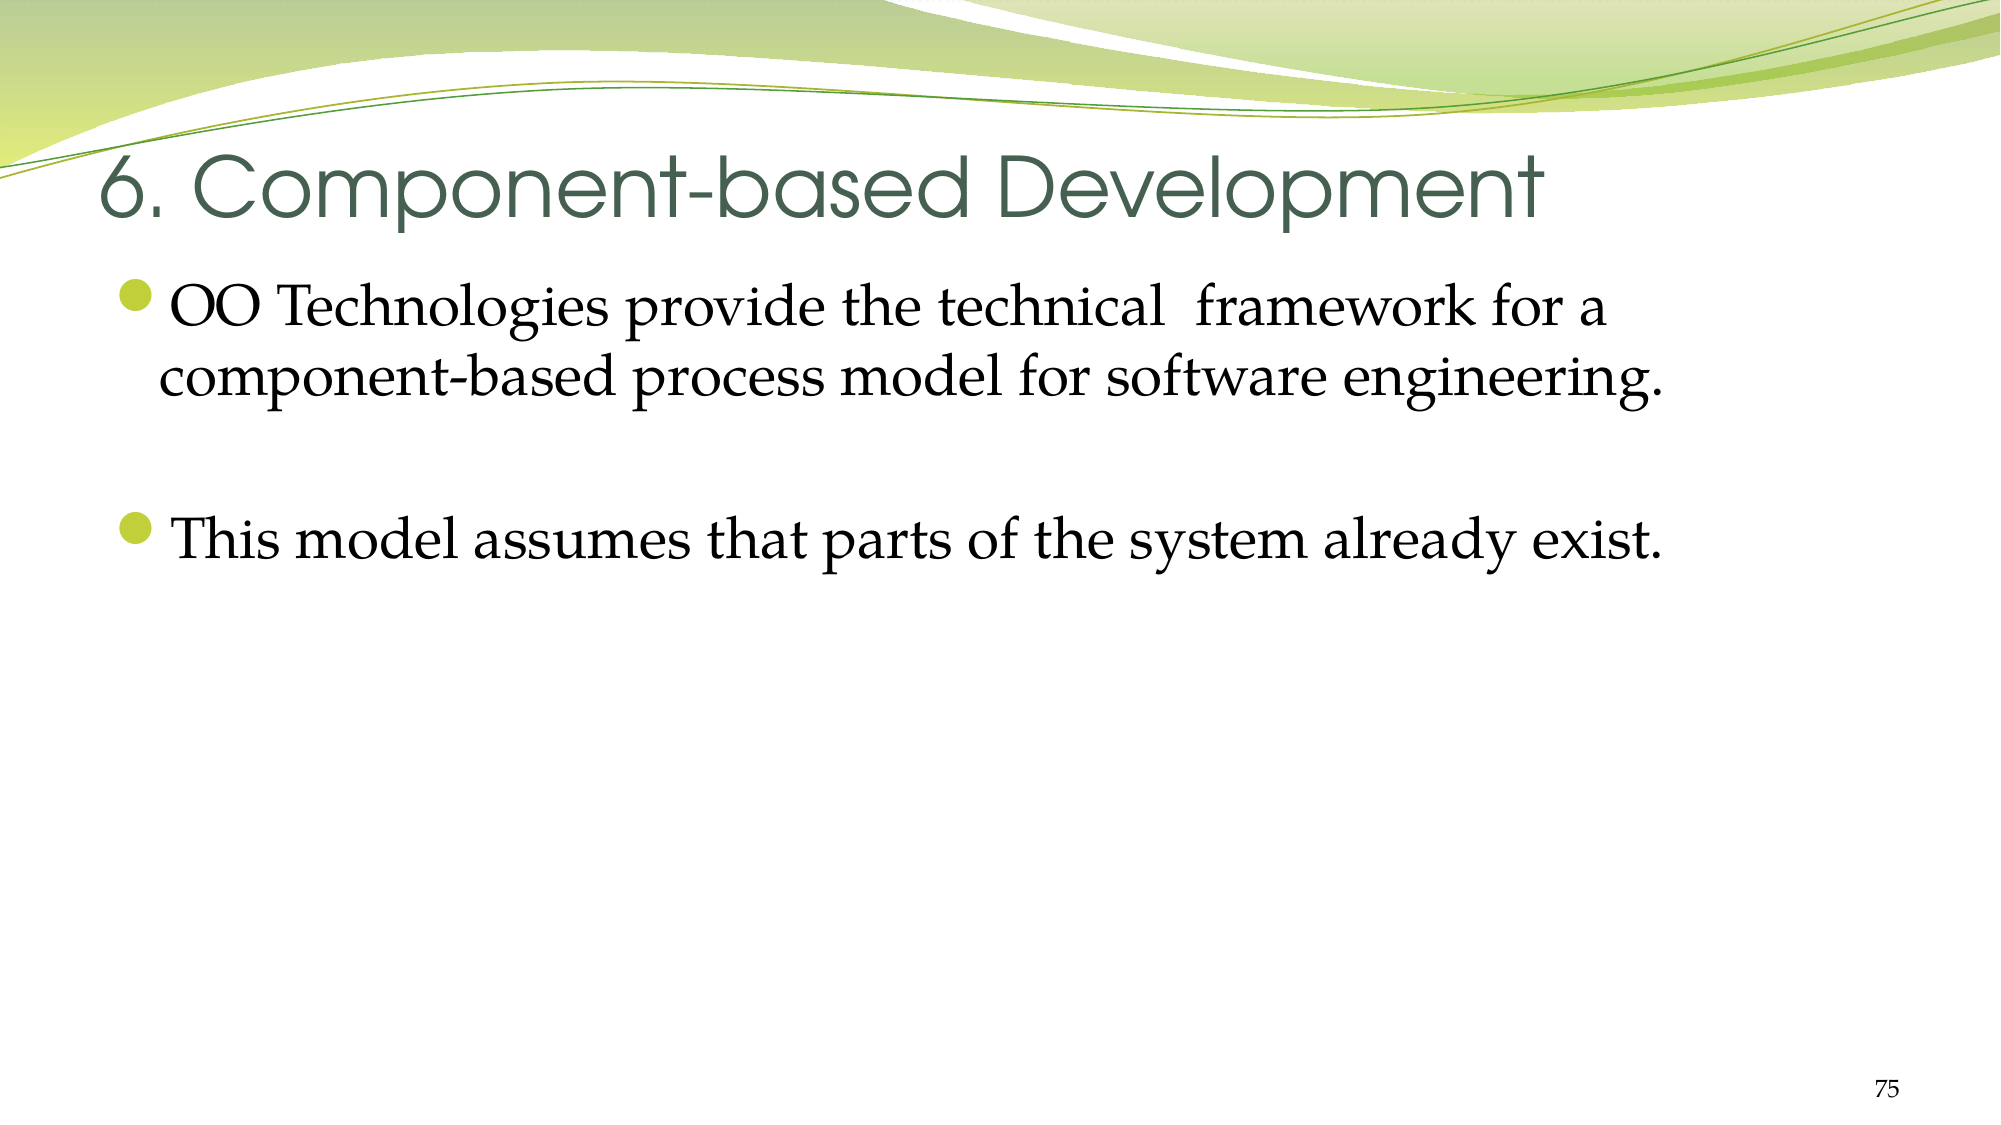

# 6. Component-based Development
OO Technologies provide the technical  framework for a component-based process model for software engineering.

This model assumes that parts of the system already exist.
75